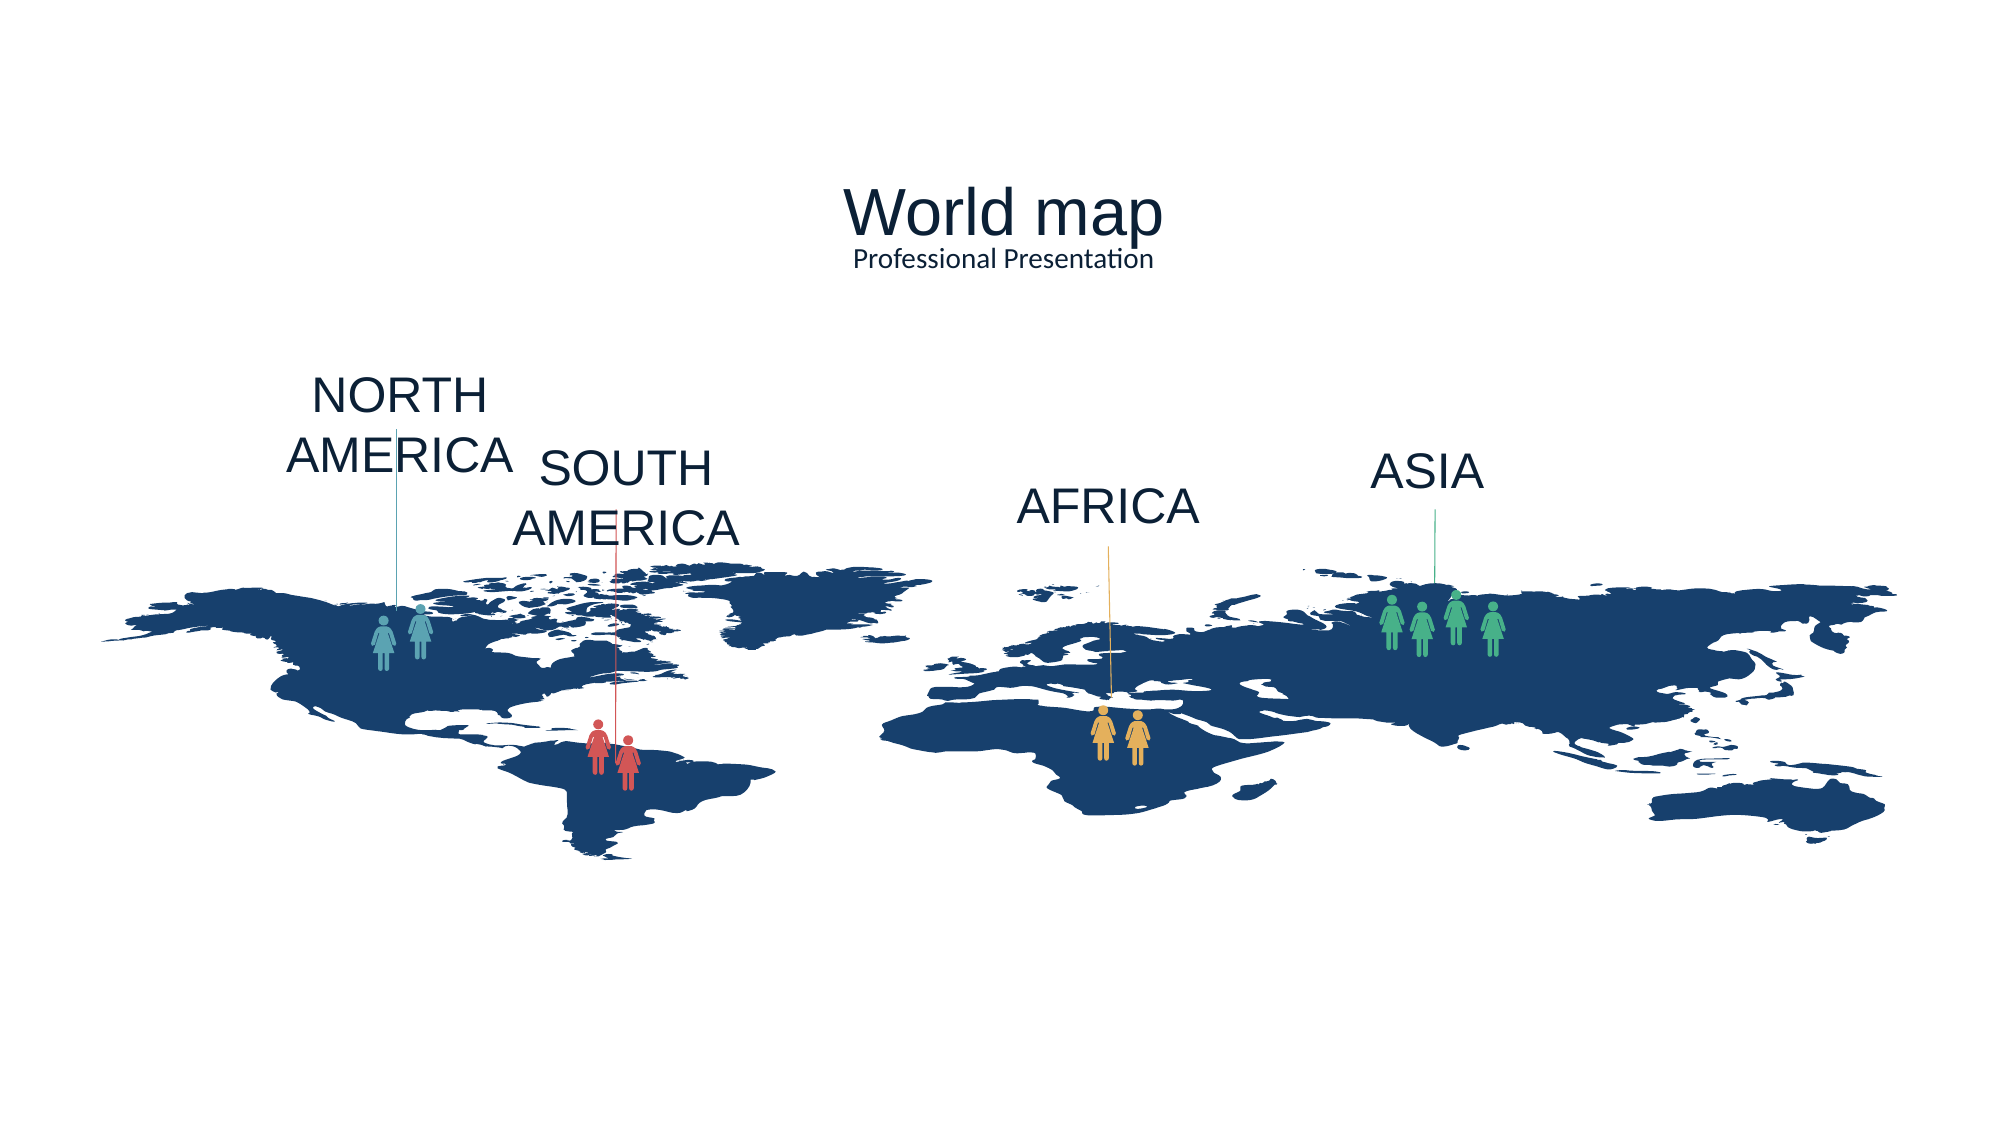

World map
Professional Presentation
NORTH AMERICA
SOUTH AMERICA
ASIA
AFRICA